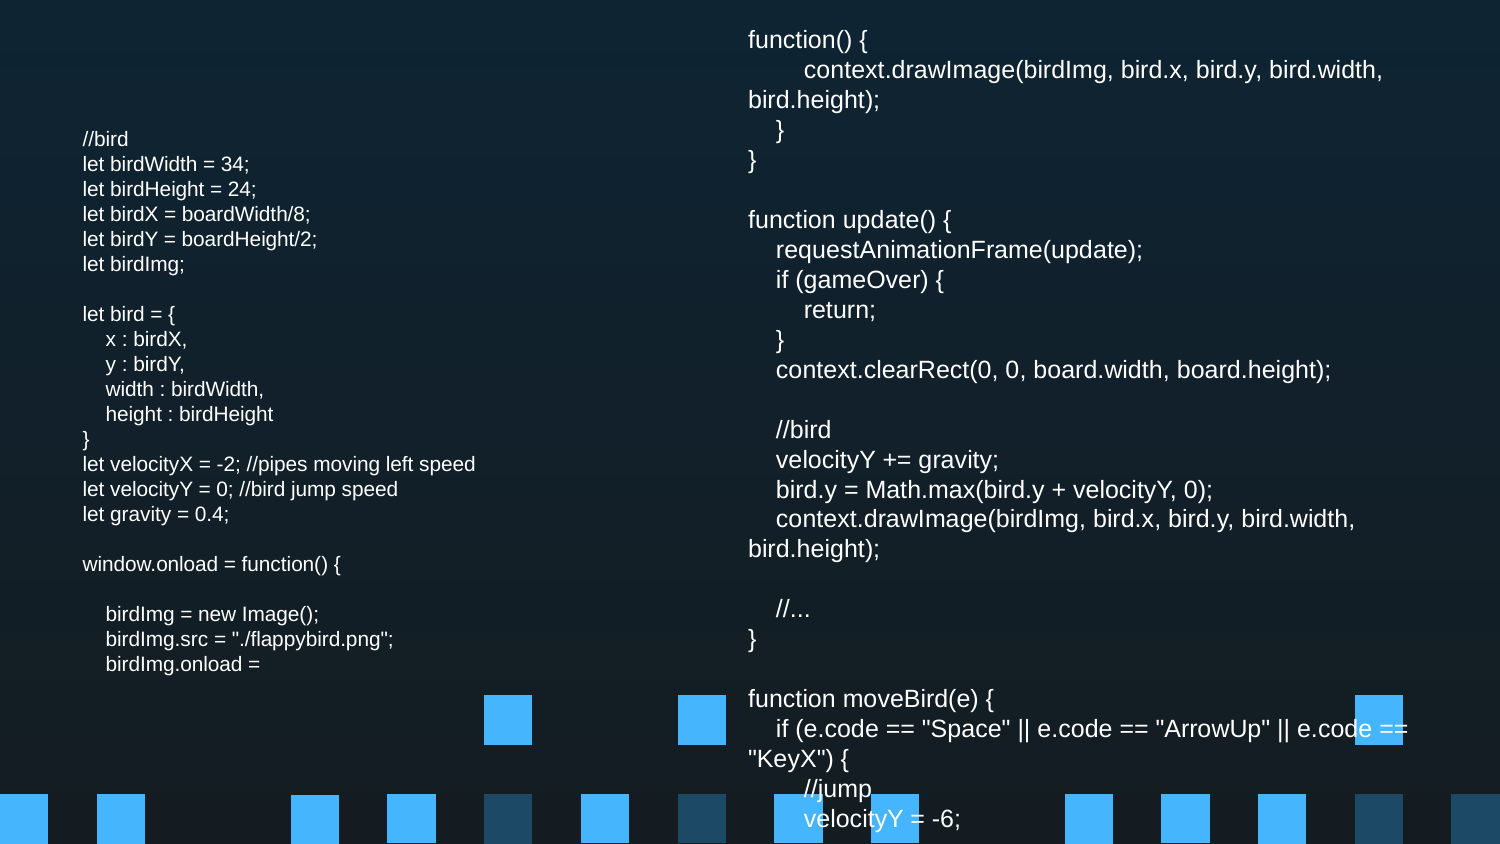

function() {
        context.drawImage(birdImg, bird.x, bird.y, bird.width, bird.height);
    }
}
function update() {
    requestAnimationFrame(update);
    if (gameOver) {
        return;
    }
    context.clearRect(0, 0, board.width, board.height);
    //bird
    velocityY += gravity;
    bird.y = Math.max(bird.y + velocityY, 0);
    context.drawImage(birdImg, bird.x, bird.y, bird.width, bird.height);
    //...
}
function moveBird(e) {
    if (e.code == "Space" || e.code == "ArrowUp" || e.code == "KeyX") {
        //jump
        velocityY = -6;
        //reset game
        if (gameOver) {
            bird.y = birdY;
            //...
        }
    }
}
# //bird let birdWidth = 34; let birdHeight = 24; let birdX = boardWidth/8; let birdY = boardHeight/2; let birdImg; let bird = { x : birdX, y : birdY, width : birdWidth, height : birdHeight } let velocityX = -2; //pipes moving left speed let velocityY = 0; //bird jump speed let gravity = 0.4; window.onload = function() { birdImg = new Image(); birdImg.src = "./flappybird.png"; birdImg.onload =